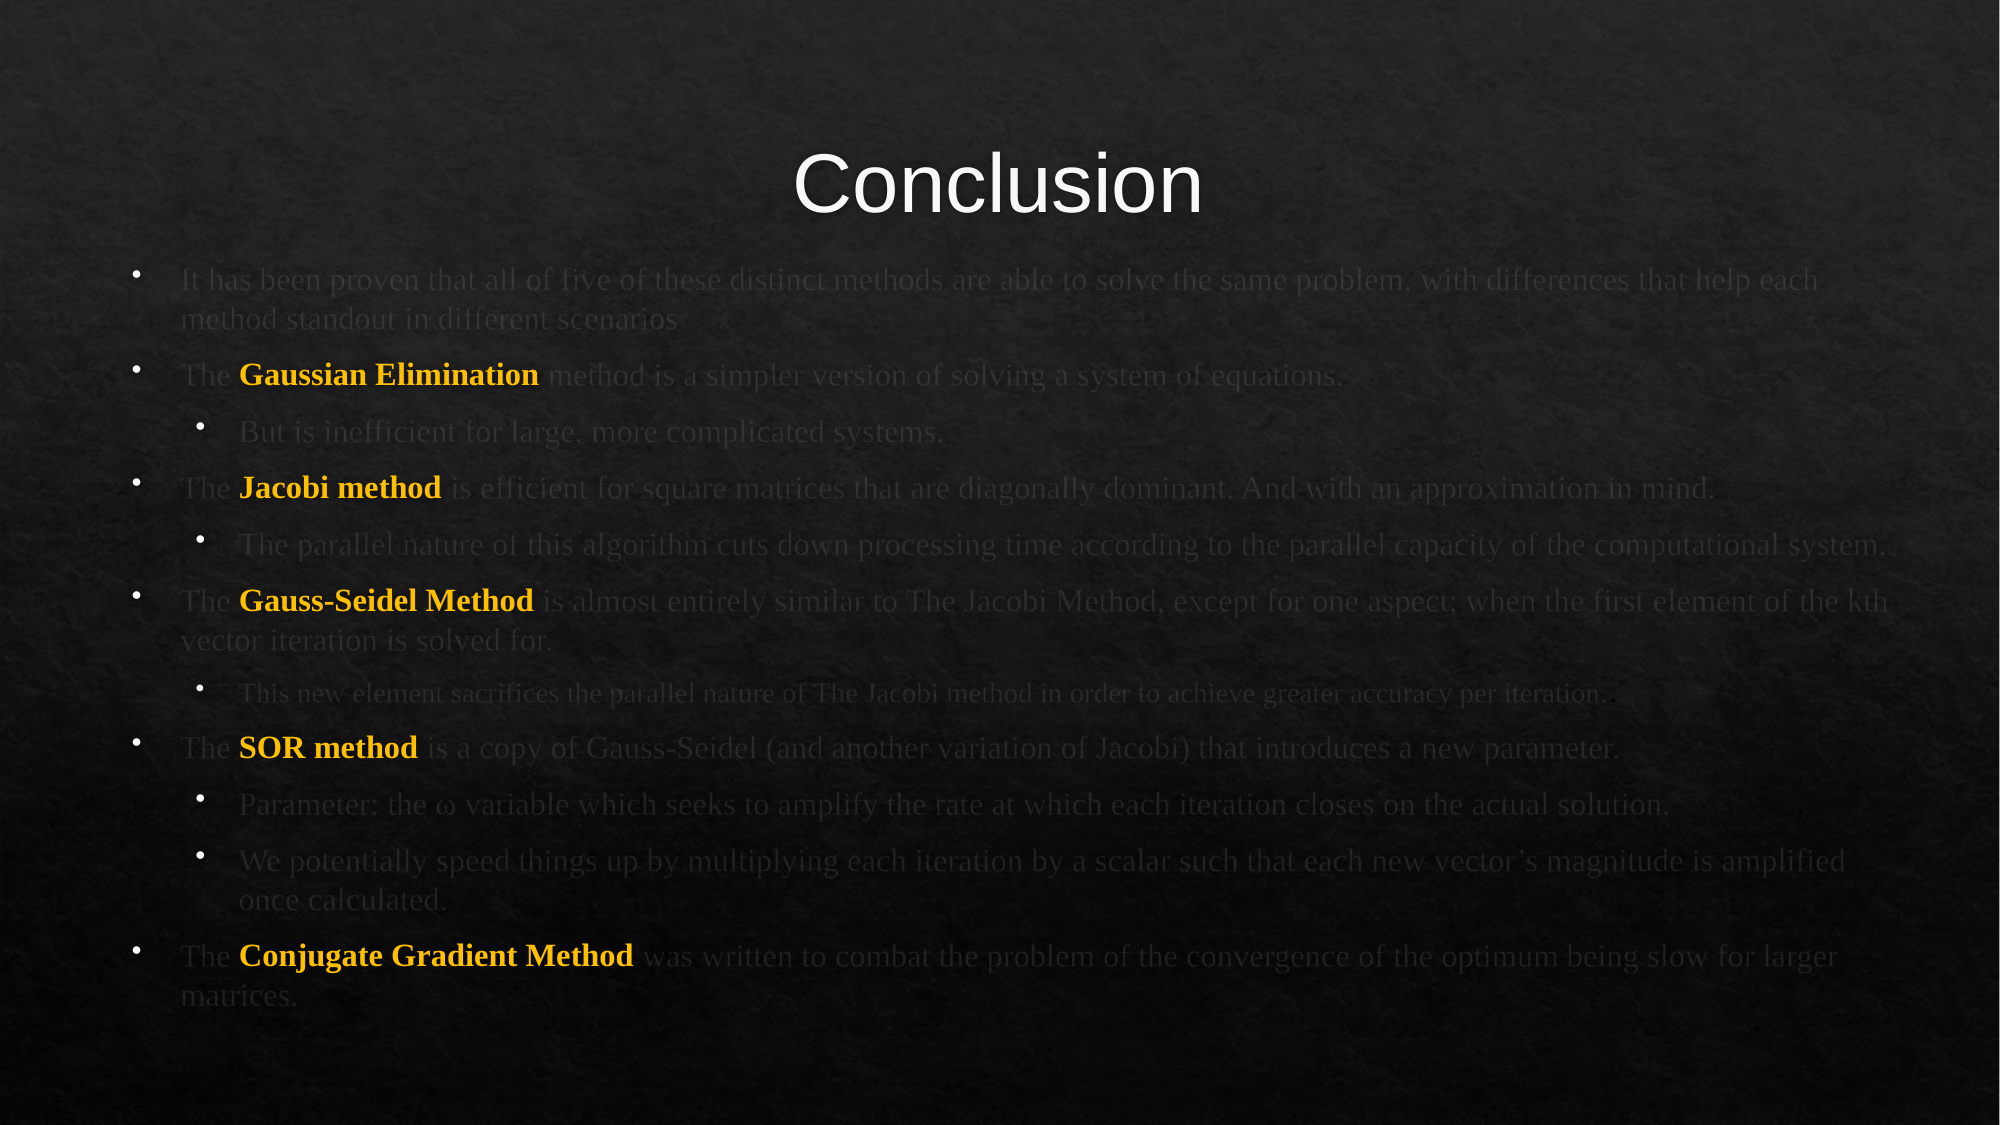

# Conclusion
It has been proven that all of five of these distinct methods are able to solve the same problem, with differences that help each method standout in different scenarios
The Gaussian Elimination method is a simpler version of solving a system of equations.
But is inefficient for large, more complicated systems.
The Jacobi method is efficient for square matrices that are diagonally dominant. And with an approximation in mind.
The parallel nature of this algorithm cuts down processing time according to the parallel capacity of the computational system.
The Gauss-Seidel Method is almost entirely similar to The Jacobi Method, except for one aspect; when the first element of the kth vector iteration is solved for.
This new element sacrifices the parallel nature of The Jacobi method in order to achieve greater accuracy per iteration..
The SOR method is a copy of Gauss-Seidel (and another variation of Jacobi) that introduces a new parameter.
Parameter: the ω variable which seeks to amplify the rate at which each iteration closes on the actual solution.
We potentially speed things up by multiplying each iteration by a scalar such that each new vector’s magnitude is amplified once calculated.
The Conjugate Gradient Method was written to combat the problem of the convergence of the optimum being slow for larger matrices.